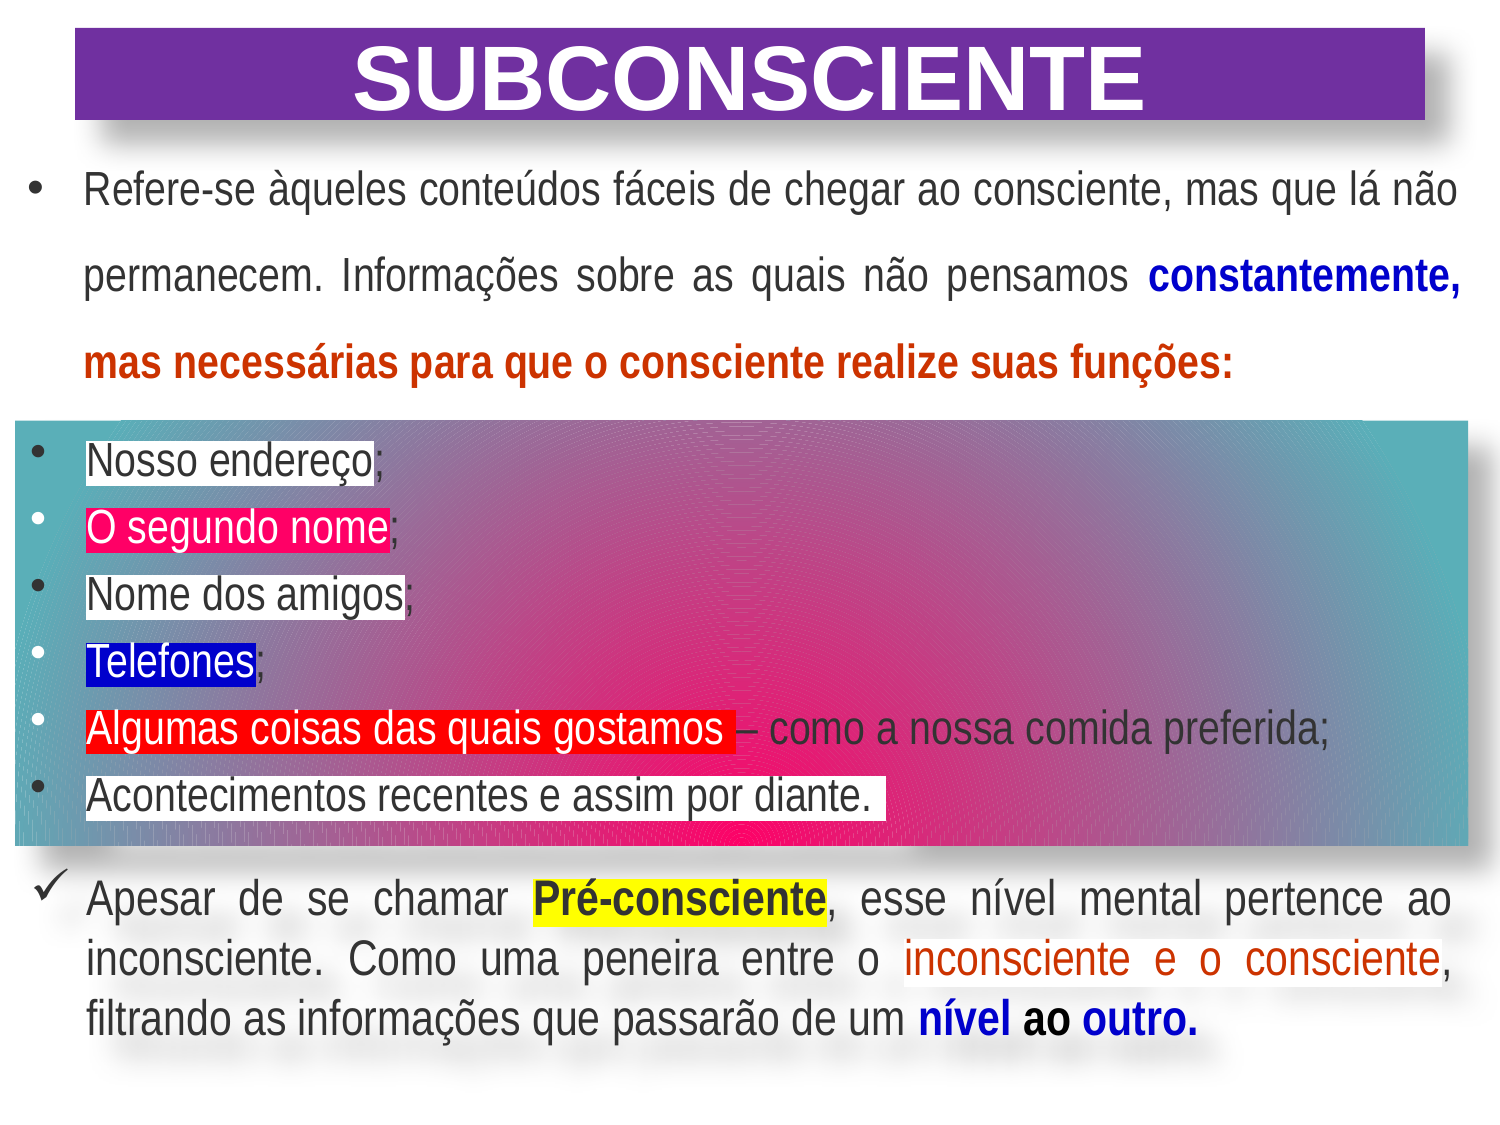

# SUBCONSCIENTE
Refere-se àqueles conteúdos fáceis de chegar ao consciente, mas que lá não permanecem. Informações sobre as quais não pensamos constantemente, mas necessárias para que o consciente realize suas funções:
Nosso endereço;
O segundo nome;
Nome dos amigos;
Telefones;
Algumas coisas das quais gostamos – como a nossa comida preferida;
Acontecimentos recentes e assim por diante.

Apesar de se chamar Pré-consciente, esse nível mental pertence ao inconsciente. Como uma peneira entre o inconsciente e o consciente, filtrando as informações que passarão de um nível ao outro.